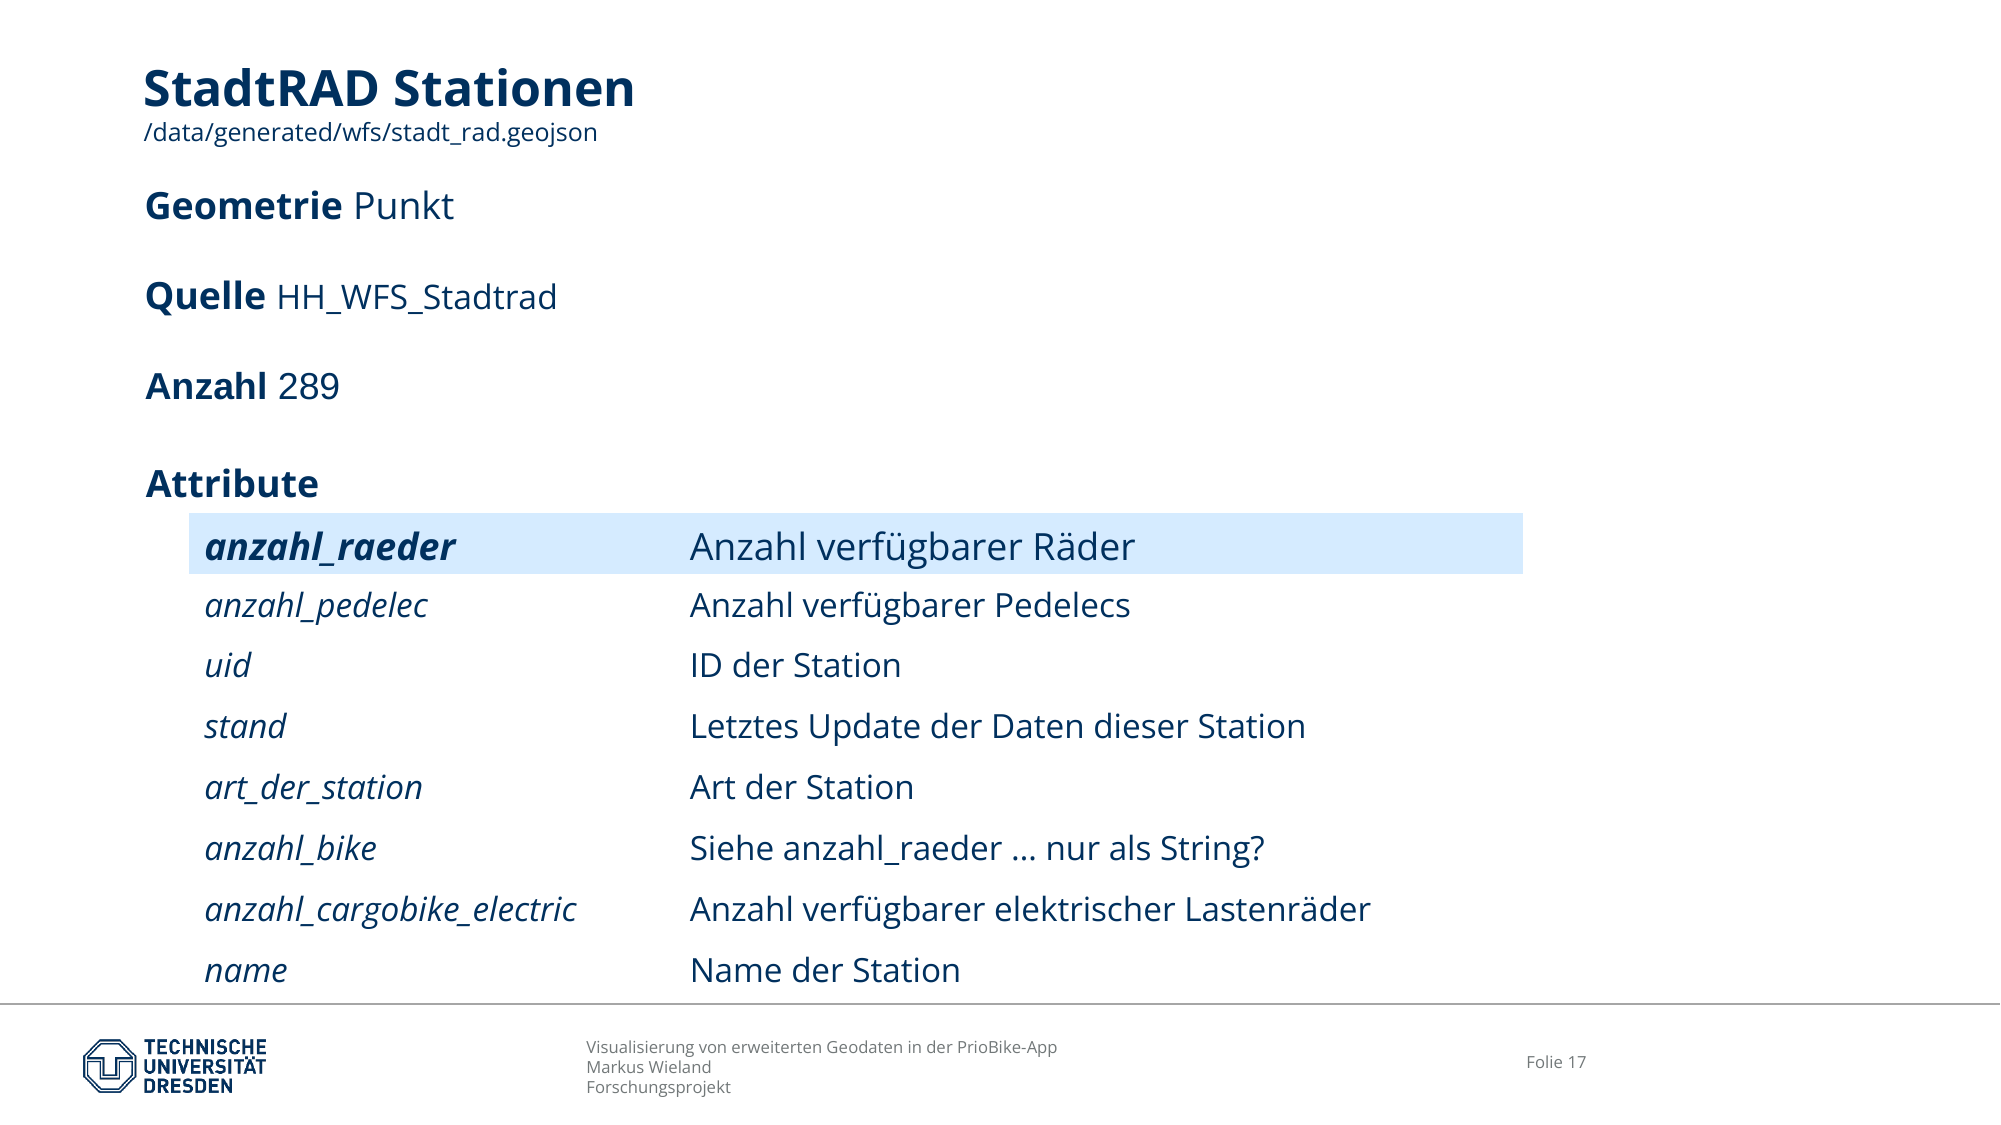

# StadtRAD Stationen /data/generated/wfs/stadt_rad.geojson
Geometrie Punkt

Quelle HH_WFS_Stadtrad

Anzahl 289

Attribute
| anzahl\_raeder | Anzahl verfügbarer Räder |
| --- | --- |
| anzahl\_pedelec | Anzahl verfügbarer Pedelecs |
| uid | ID der Station |
| stand | Letztes Update der Daten dieser Station |
| art\_der\_station | Art der Station |
| anzahl\_bike | Siehe anzahl\_raeder … nur als String? |
| anzahl\_cargobike\_electric | Anzahl verfügbarer elektrischer Lastenräder |
| name | Name der Station |